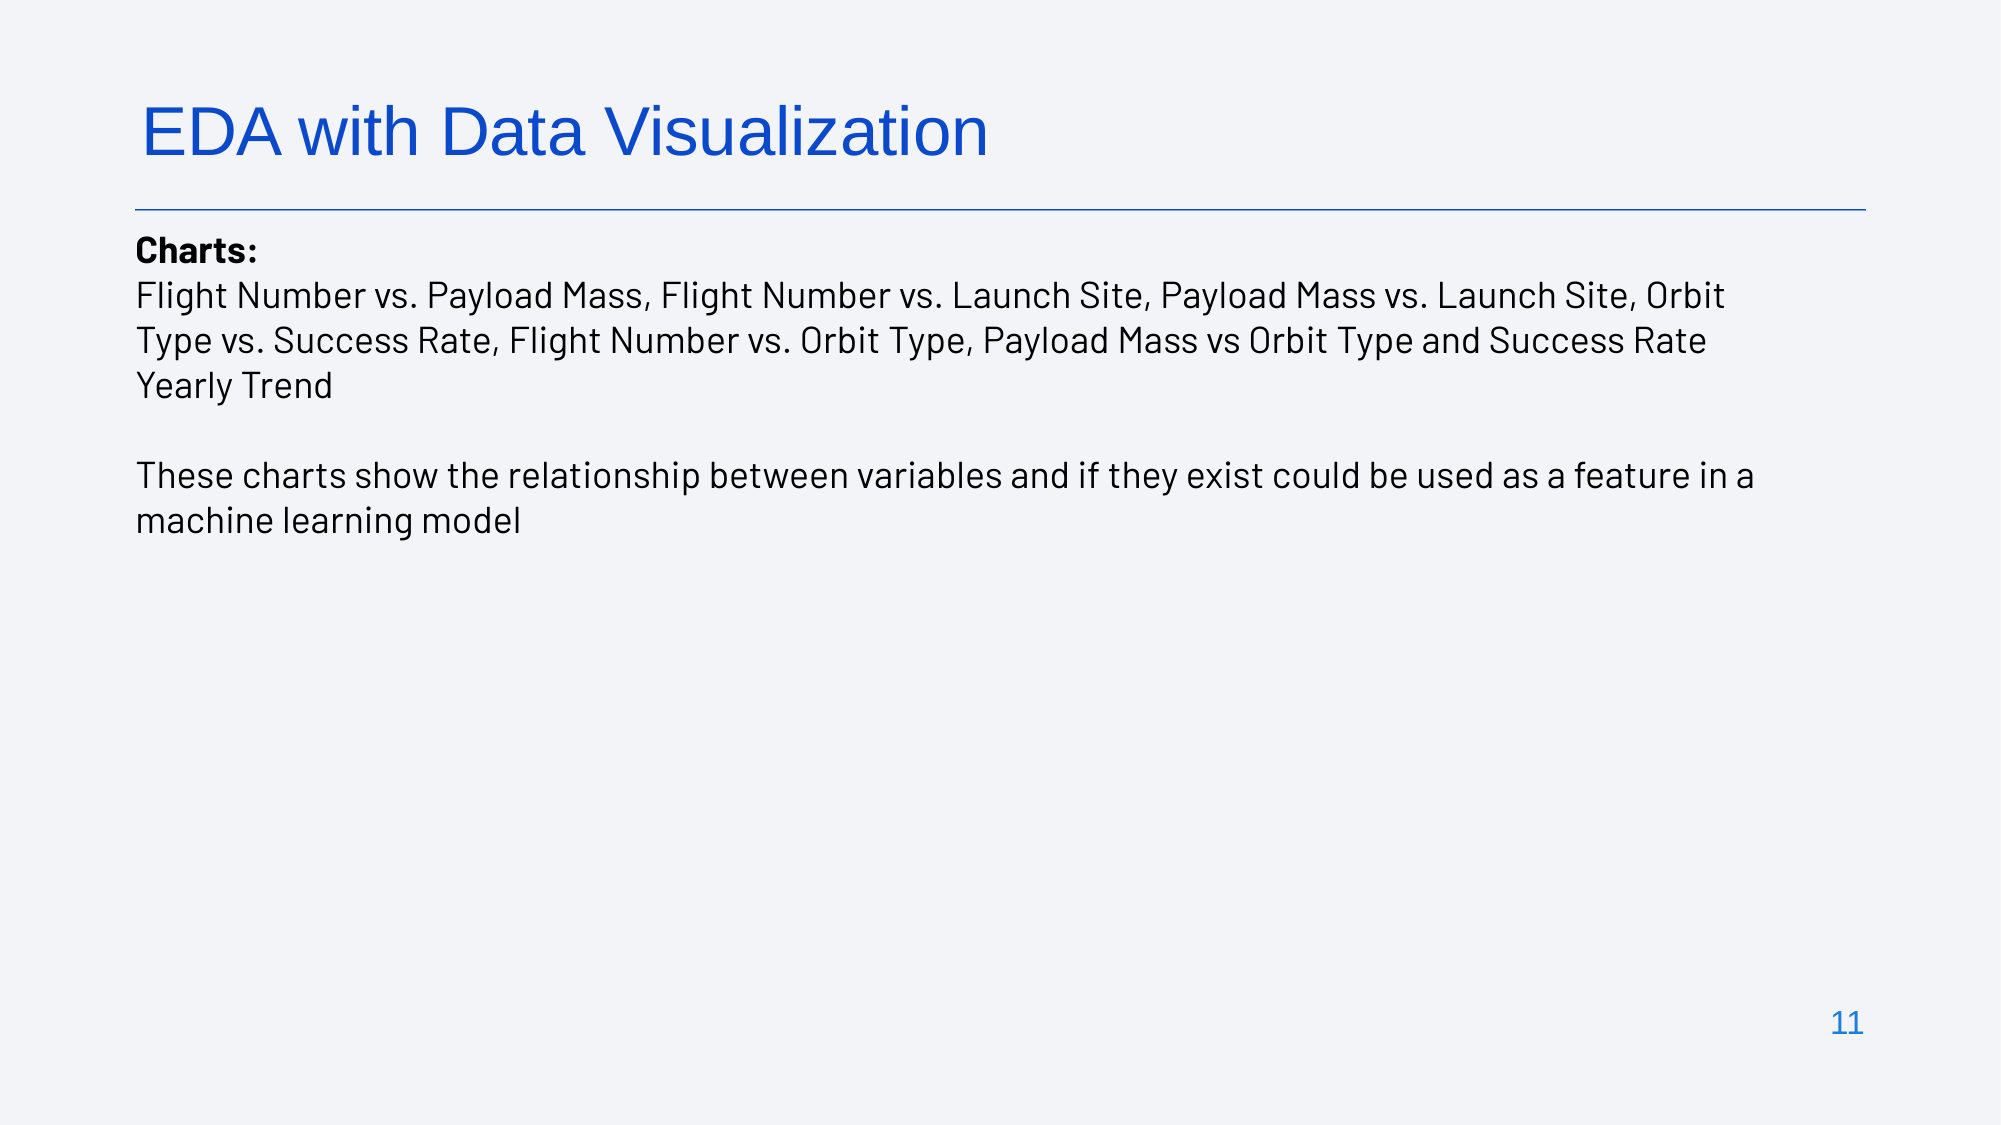

EDA with Data Visualization
Charts:
Flight Number vs. Payload Mass, Flight Number vs. Launch Site, Payload Mass vs. Launch Site, Orbit Type vs. Success Rate, Flight Number vs. Orbit Type, Payload Mass vs Orbit Type and Success Rate Yearly Trend

These charts show the relationship between variables and if they exist could be used as a feature in a machine learning model

11